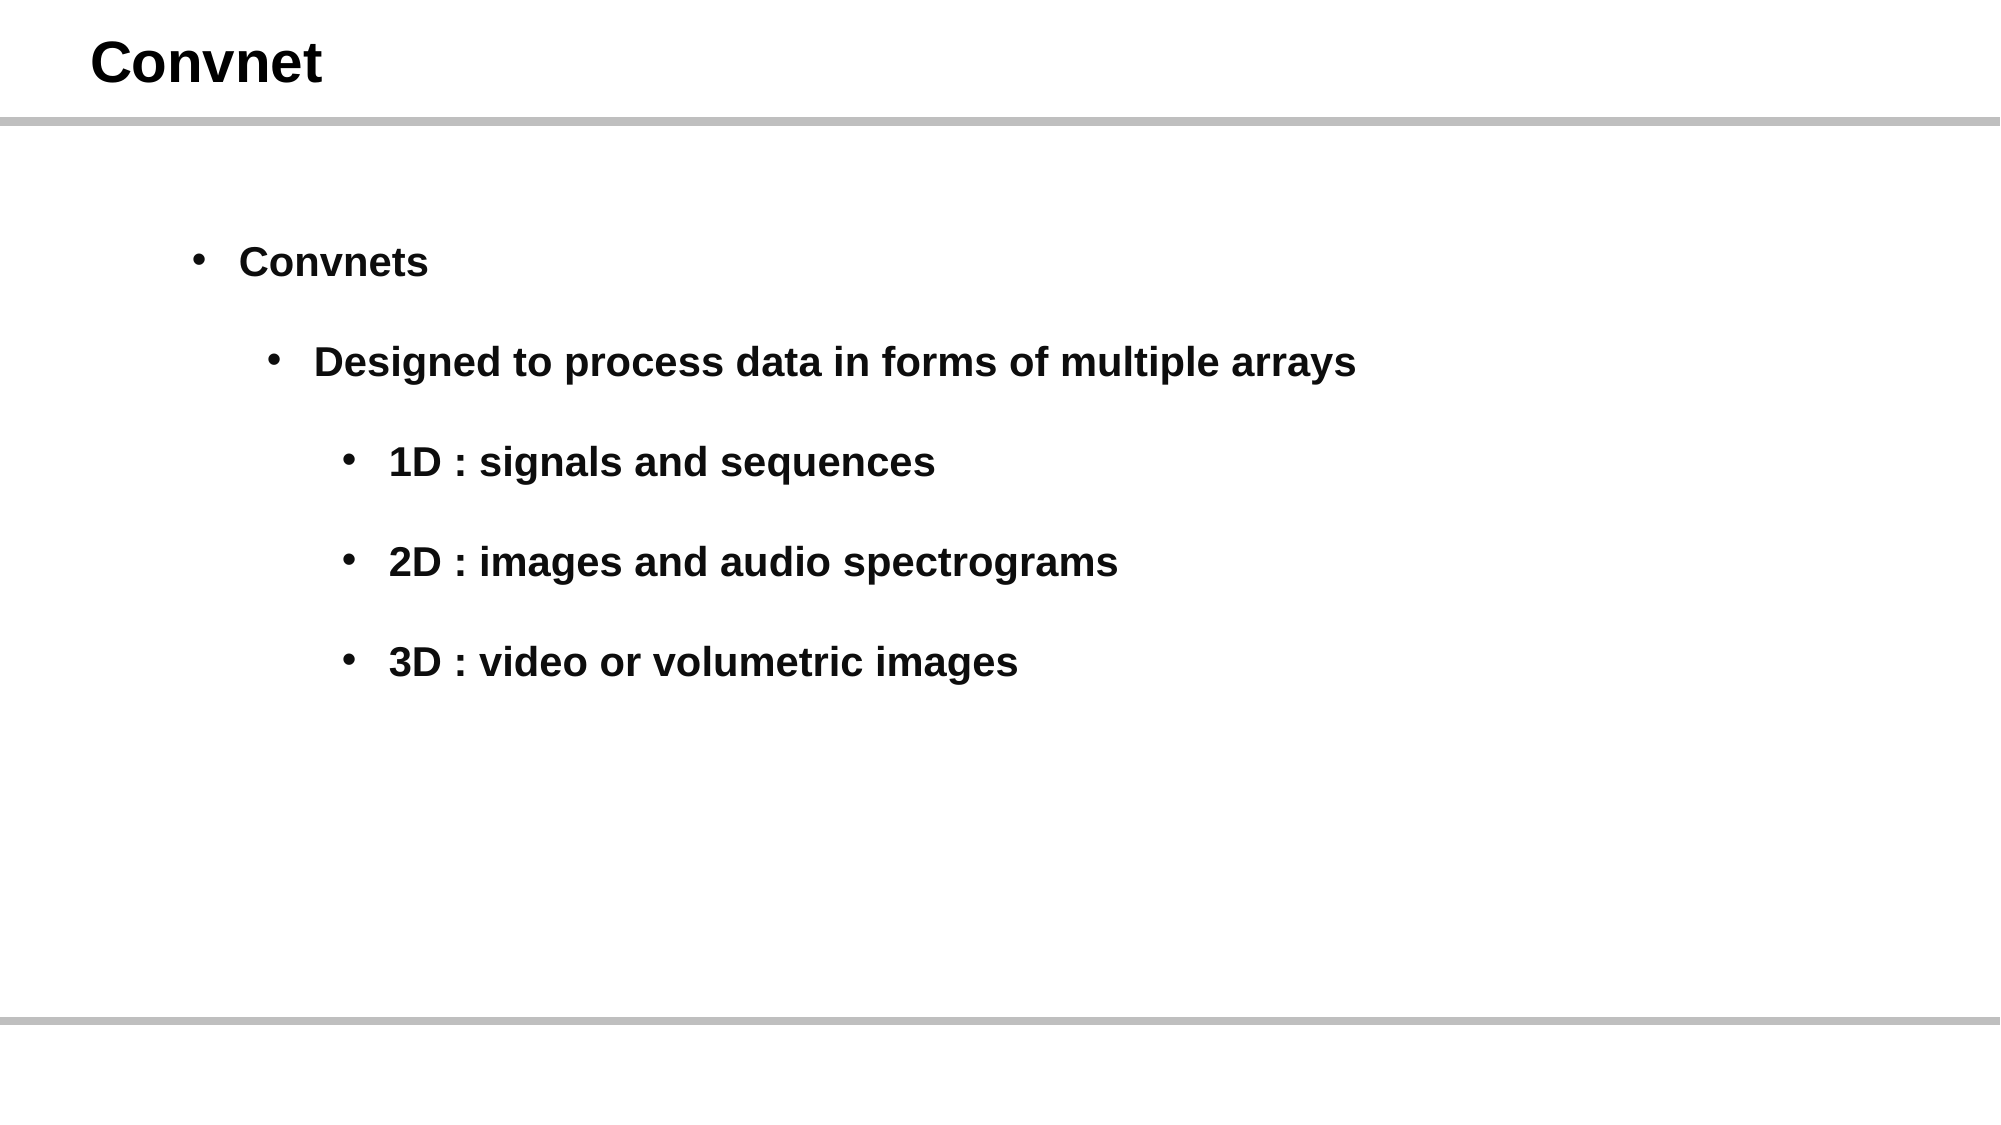

| Convnet |
| --- |
Convnets
Designed to process data in forms of multiple arrays
1D : signals and sequences
2D : images and audio spectrograms
3D : video or volumetric images
|  |
| --- |